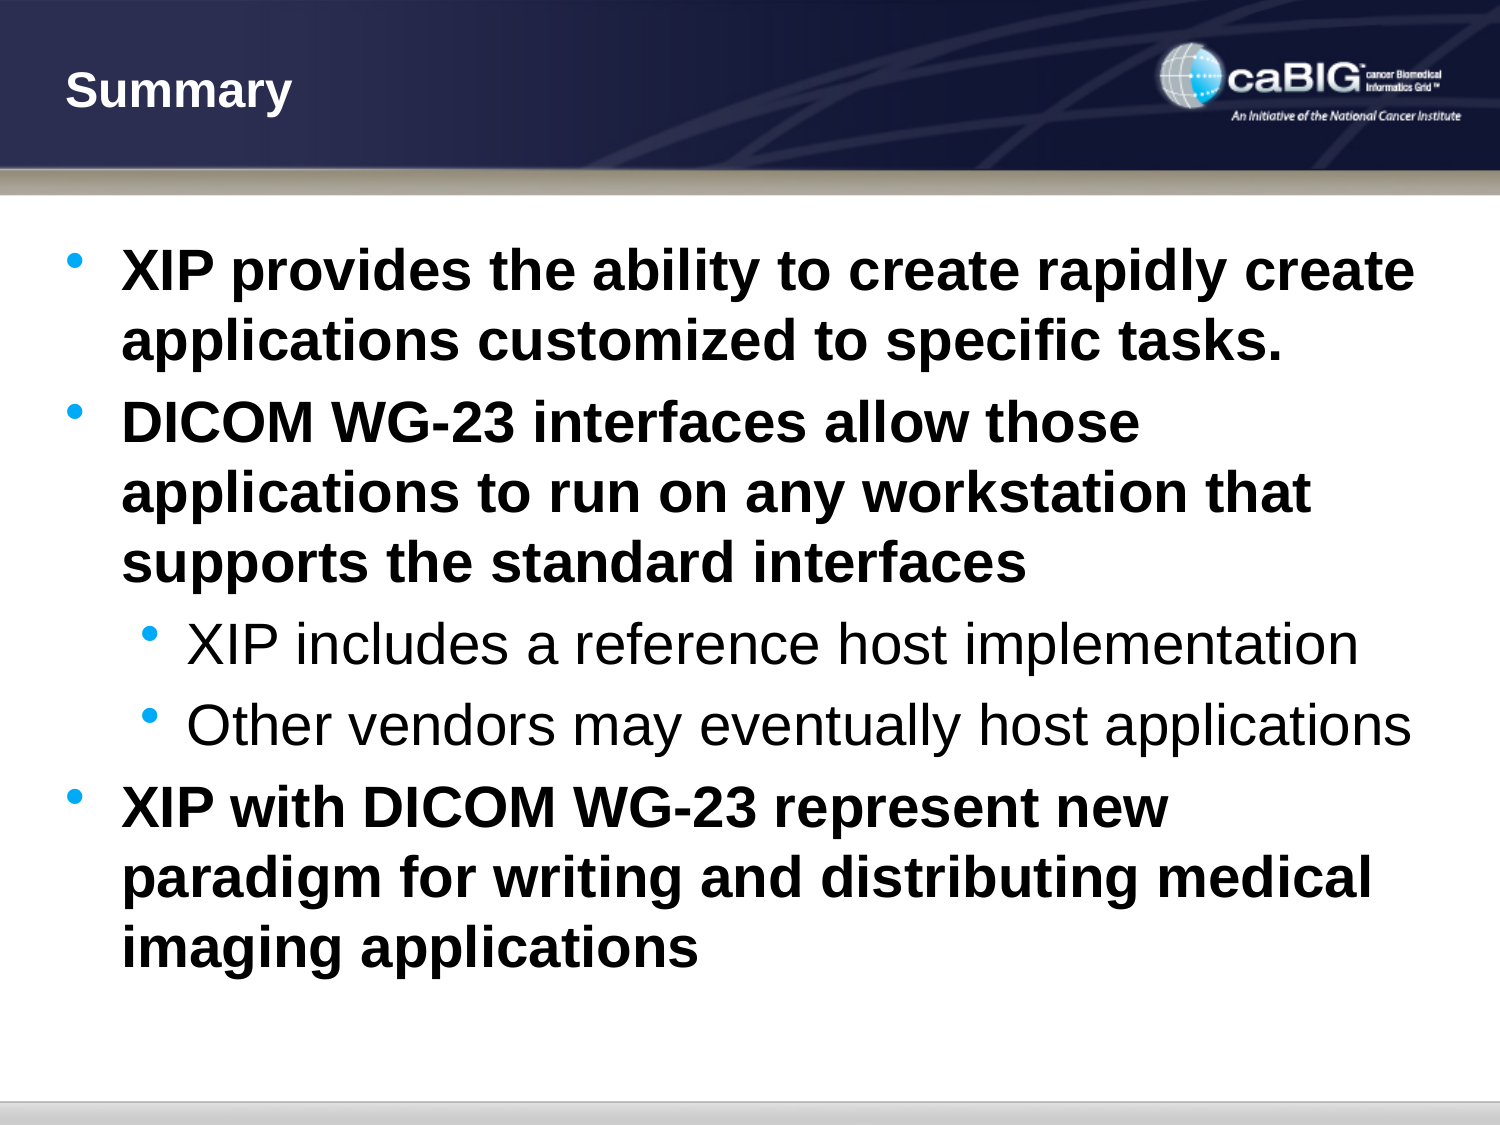

# Summary
XIP provides the ability to create rapidly create applications customized to specific tasks.
DICOM WG-23 interfaces allow those applications to run on any workstation that supports the standard interfaces
XIP includes a reference host implementation
Other vendors may eventually host applications
XIP with DICOM WG-23 represent new paradigm for writing and distributing medical imaging applications